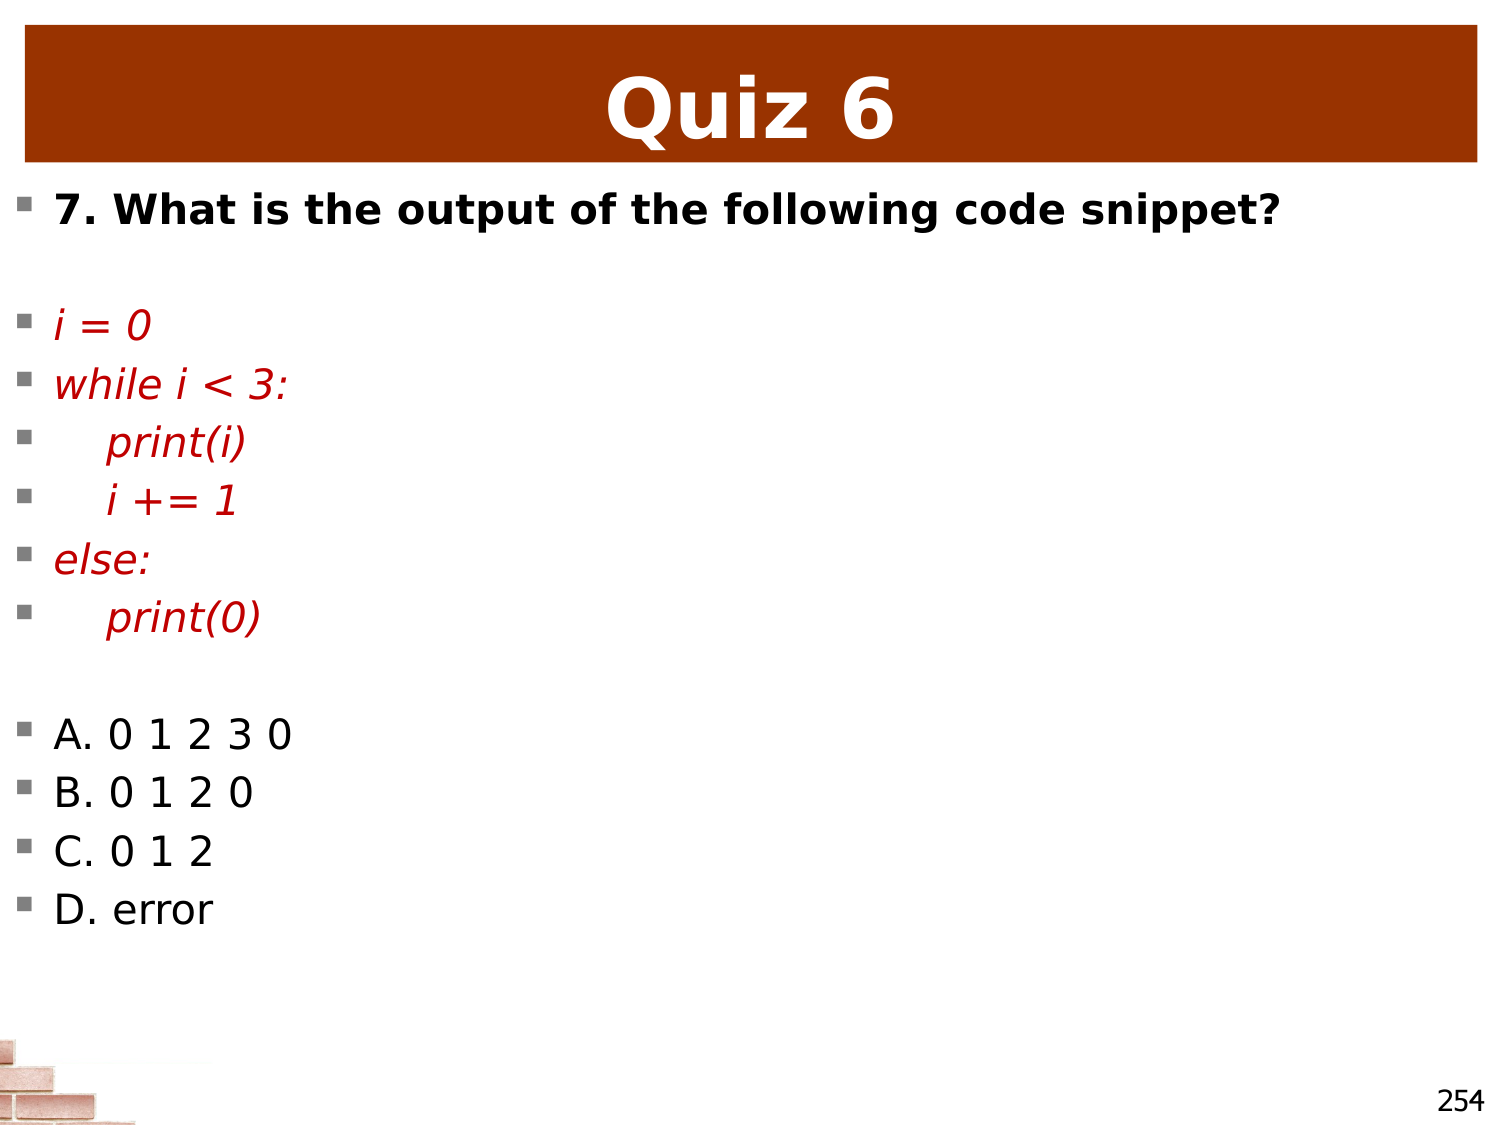

# Quiz 6
7. What is the output of the following code snippet?

i = 0
while i < 3:
    print(i)
    i += 1
else:
    print(0)

A. 0 1 2 3 0
B. 0 1 2 0
C. 0 1 2
D. error

254